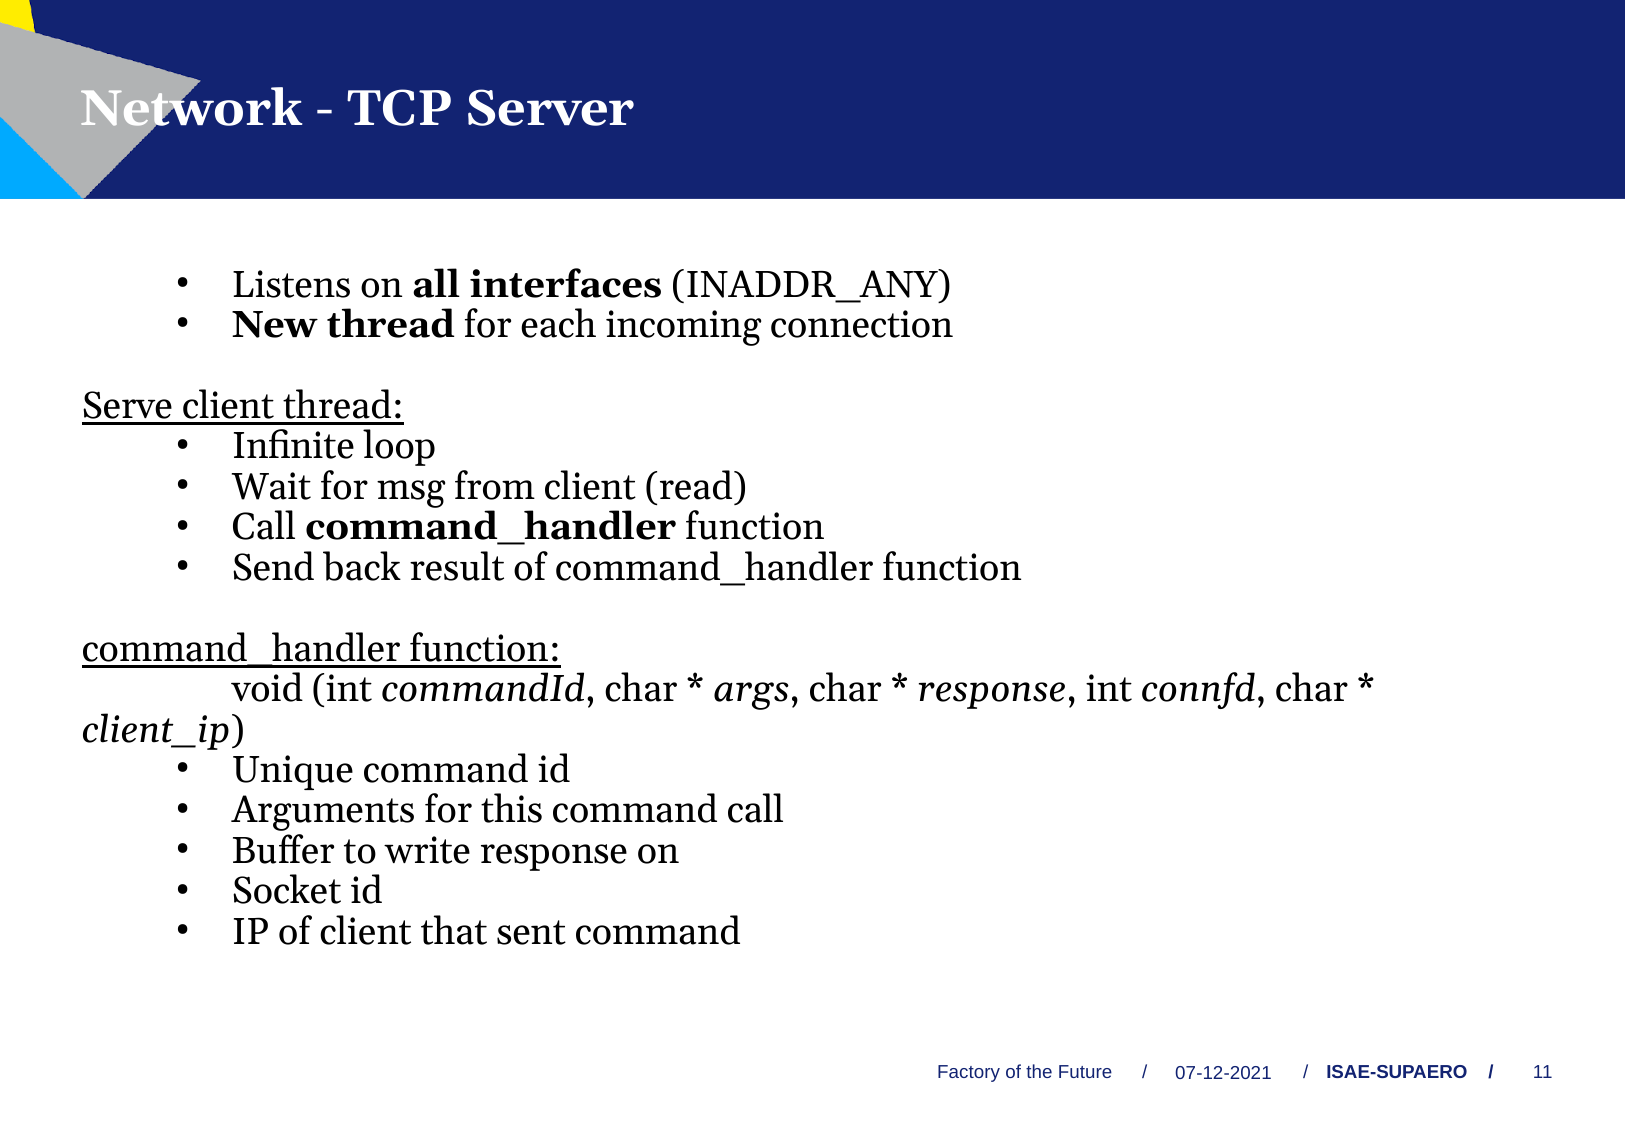

Network - TCP Server
Listens on all interfaces (INADDR_ANY)
New thread for each incoming connection

Serve client thread:
Infinite loop
Wait for msg from client (read)
Call command_handler function
Send back result of command_handler function

command_handler function:
	void (int commandId, char * args, char * response, int connfd, char * client_ip)
Unique command id
Arguments for this command call
Buffer to write response on
Socket id
IP of client that sent command
Factory of the Future

/
/
07-12-2021